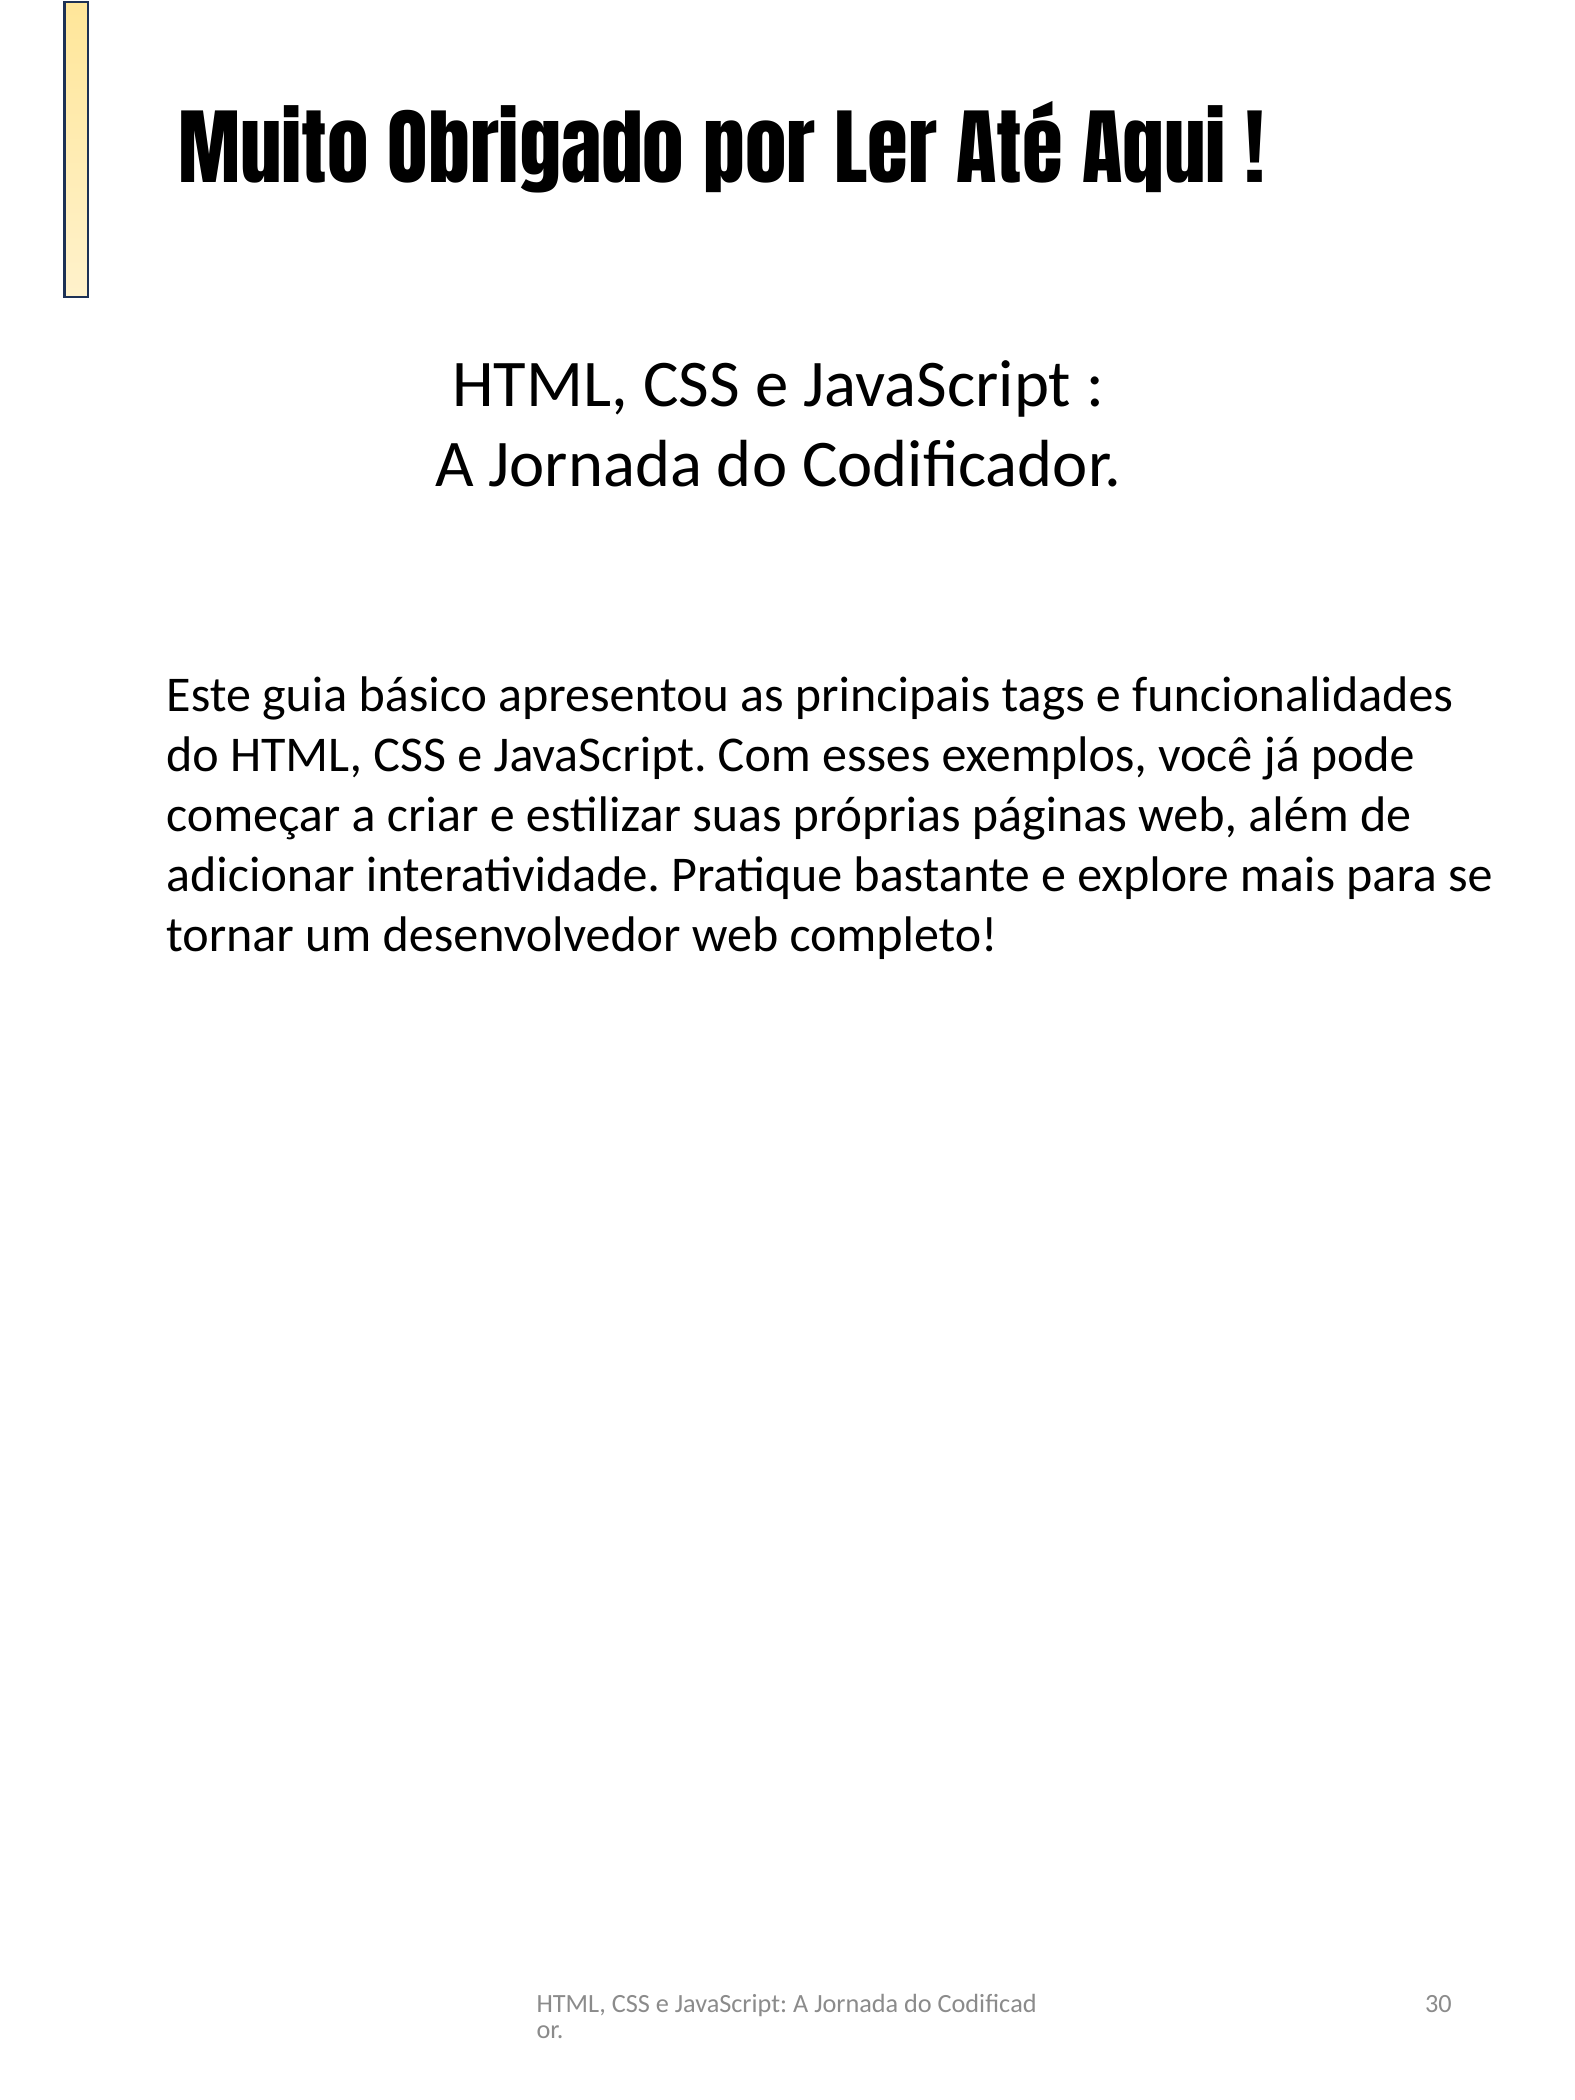

Muito Obrigado por Ler Até Aqui !
HTML, CSS e JavaScript :
A Jornada do Codificador.
Este guia básico apresentou as principais tags e funcionalidades do HTML, CSS e JavaScript. Com esses exemplos, você já pode começar a criar e estilizar suas próprias páginas web, além de adicionar interatividade. Pratique bastante e explore mais para se tornar um desenvolvedor web completo!
HTML, CSS e JavaScript: A Jornada do Codificador.
30